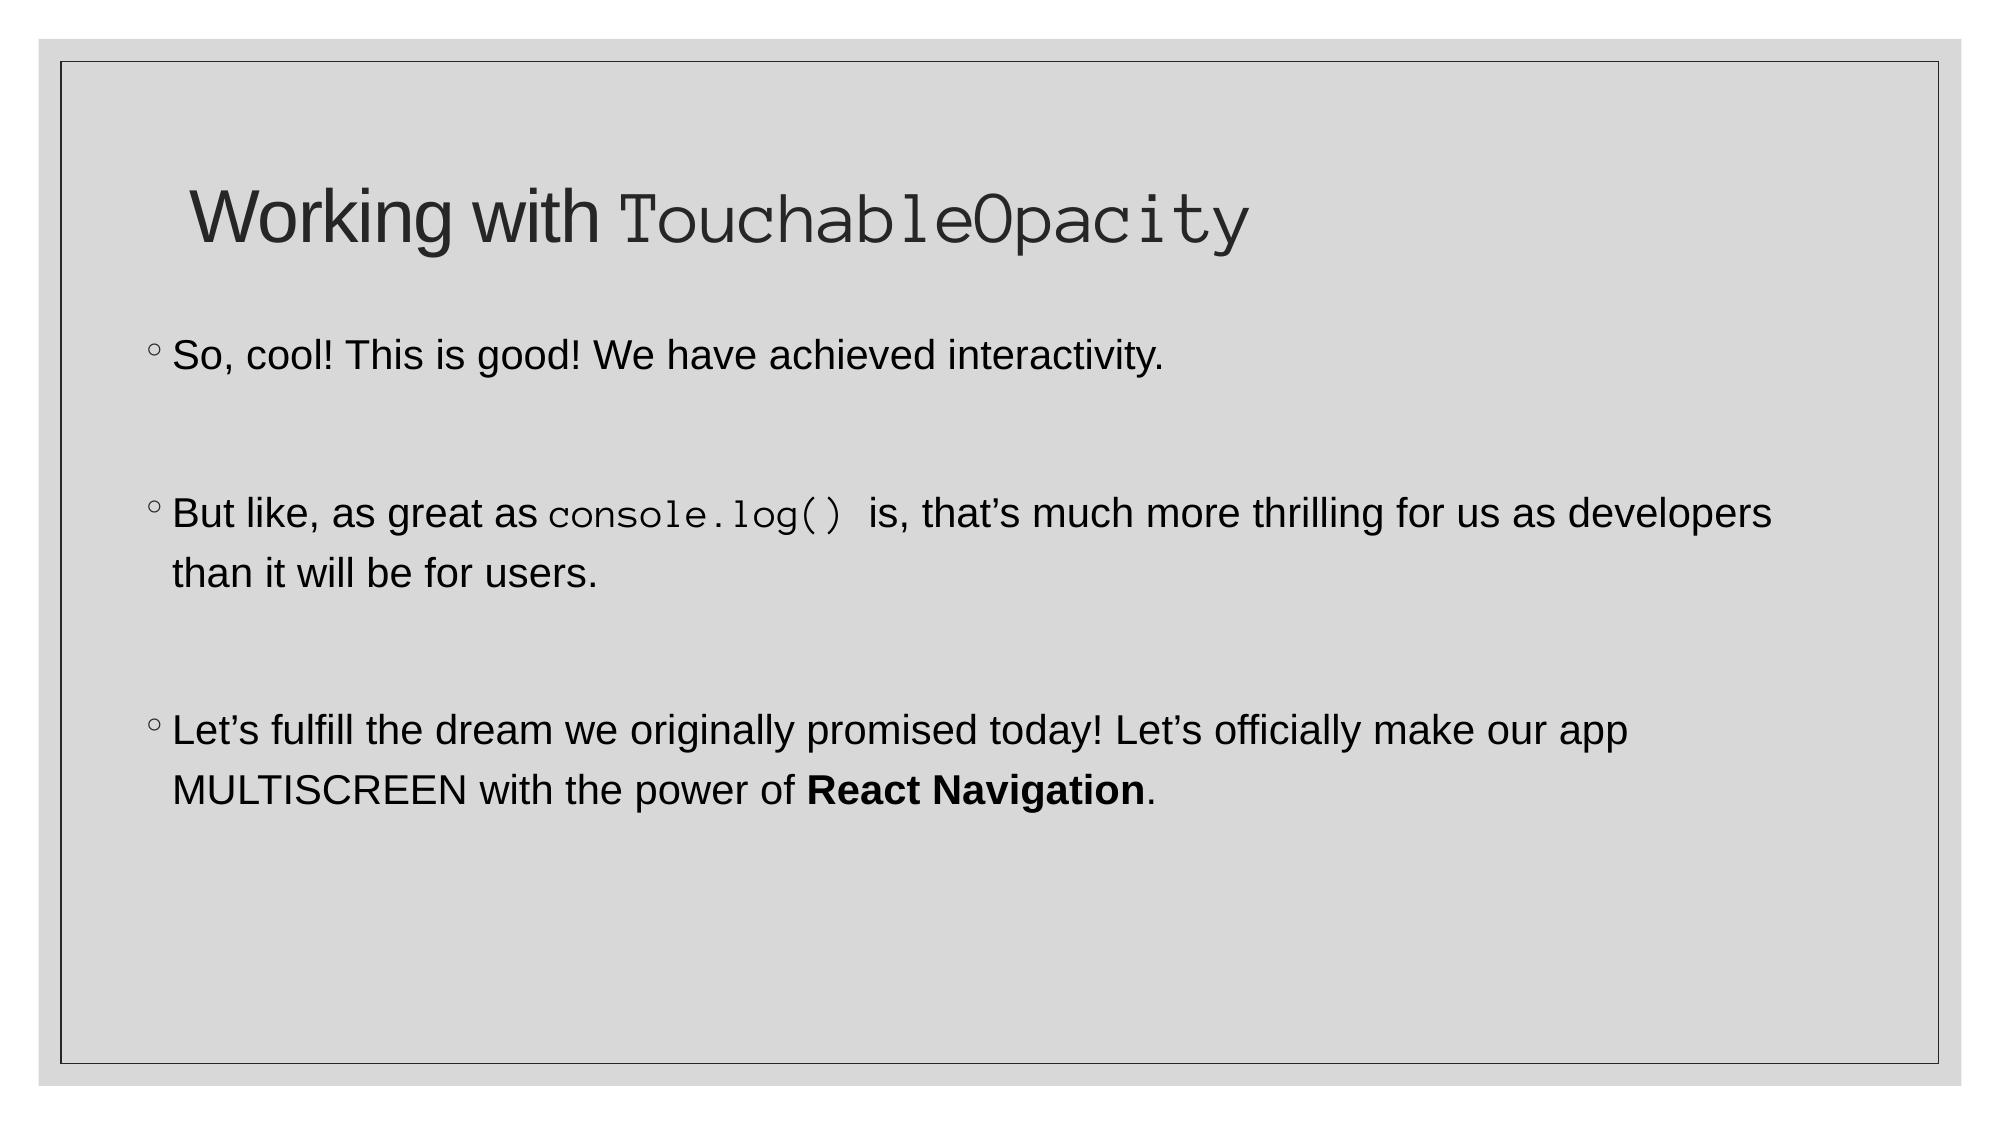

# Working with TouchableOpacity
So, cool! This is good! We have achieved interactivity.

But like, as great as console.log() is, that’s much more thrilling for us as developers than it will be for users.

Let’s fulfill the dream we originally promised today! Let’s officially make our app MULTISCREEN with the power of React Navigation.